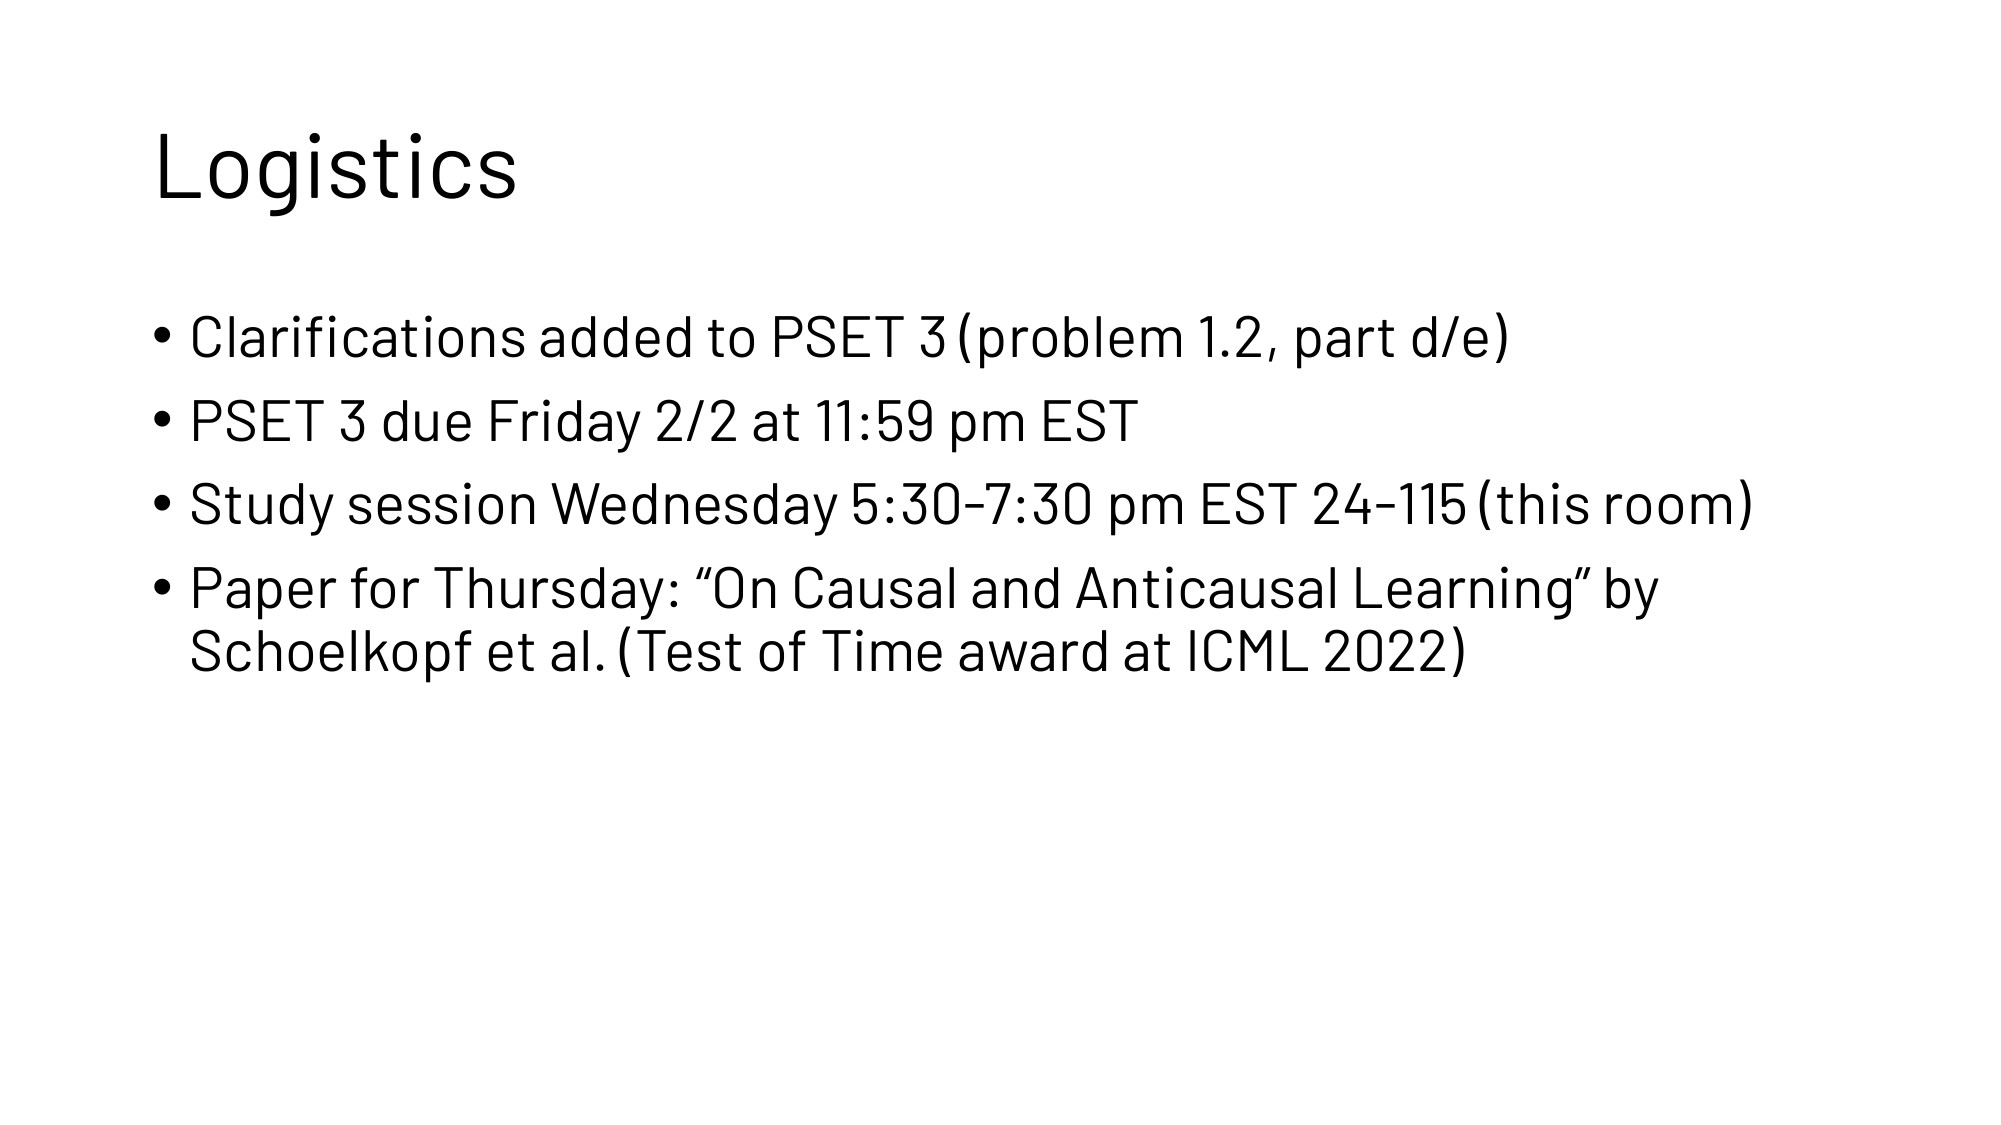

# Logistics
Clarifications added to PSET 3 (problem 1.2, part d/e)
PSET 3 due Friday 2/2 at 11:59 pm EST
Study session Wednesday 5:30-7:30 pm EST 24-115 (this room)
Paper for Thursday: “On Causal and Anticausal Learning” by Schoelkopf et al. (Test of Time award at ICML 2022)